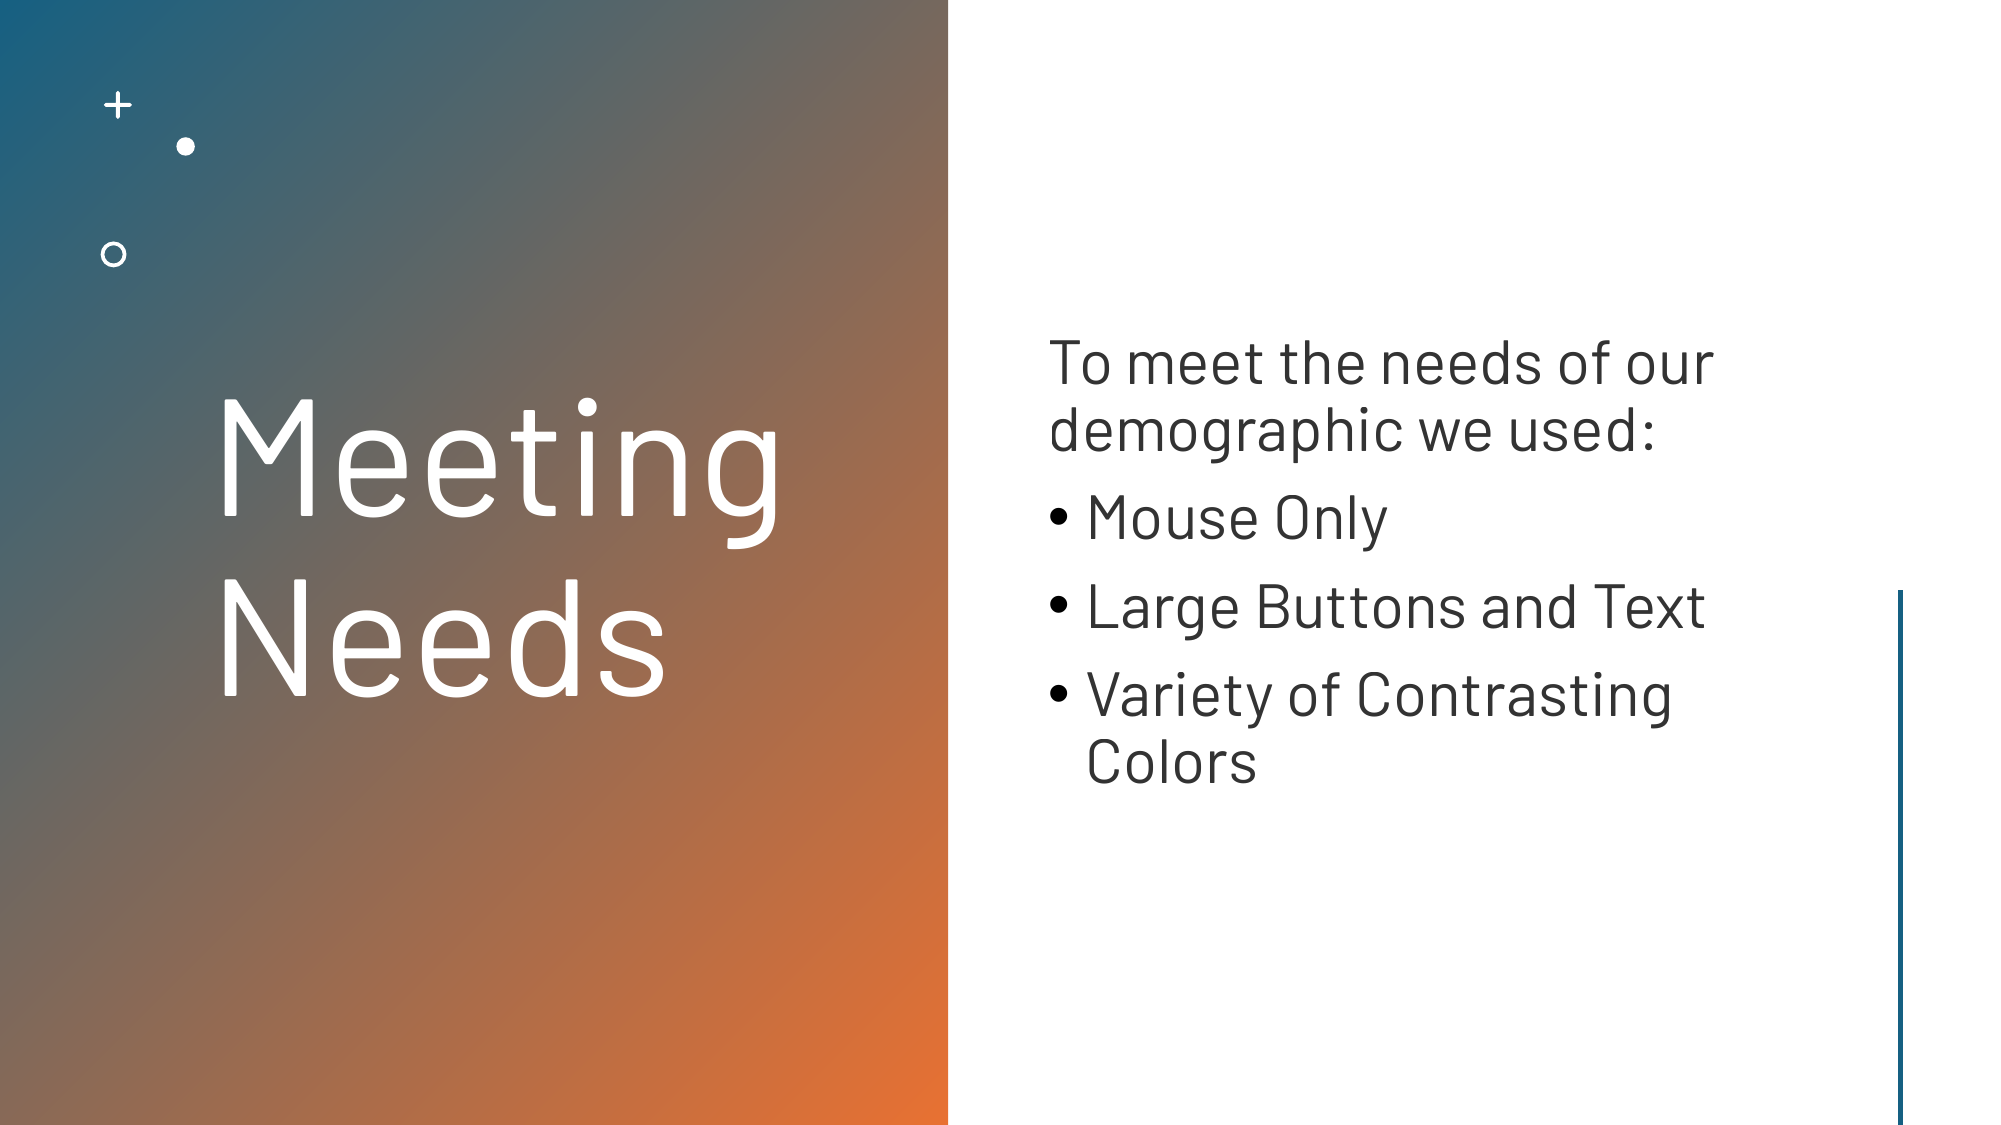

# Meeting Needs
To meet the needs of our demographic we used:
Mouse Only
Large Buttons and Text
Variety of Contrasting Colors